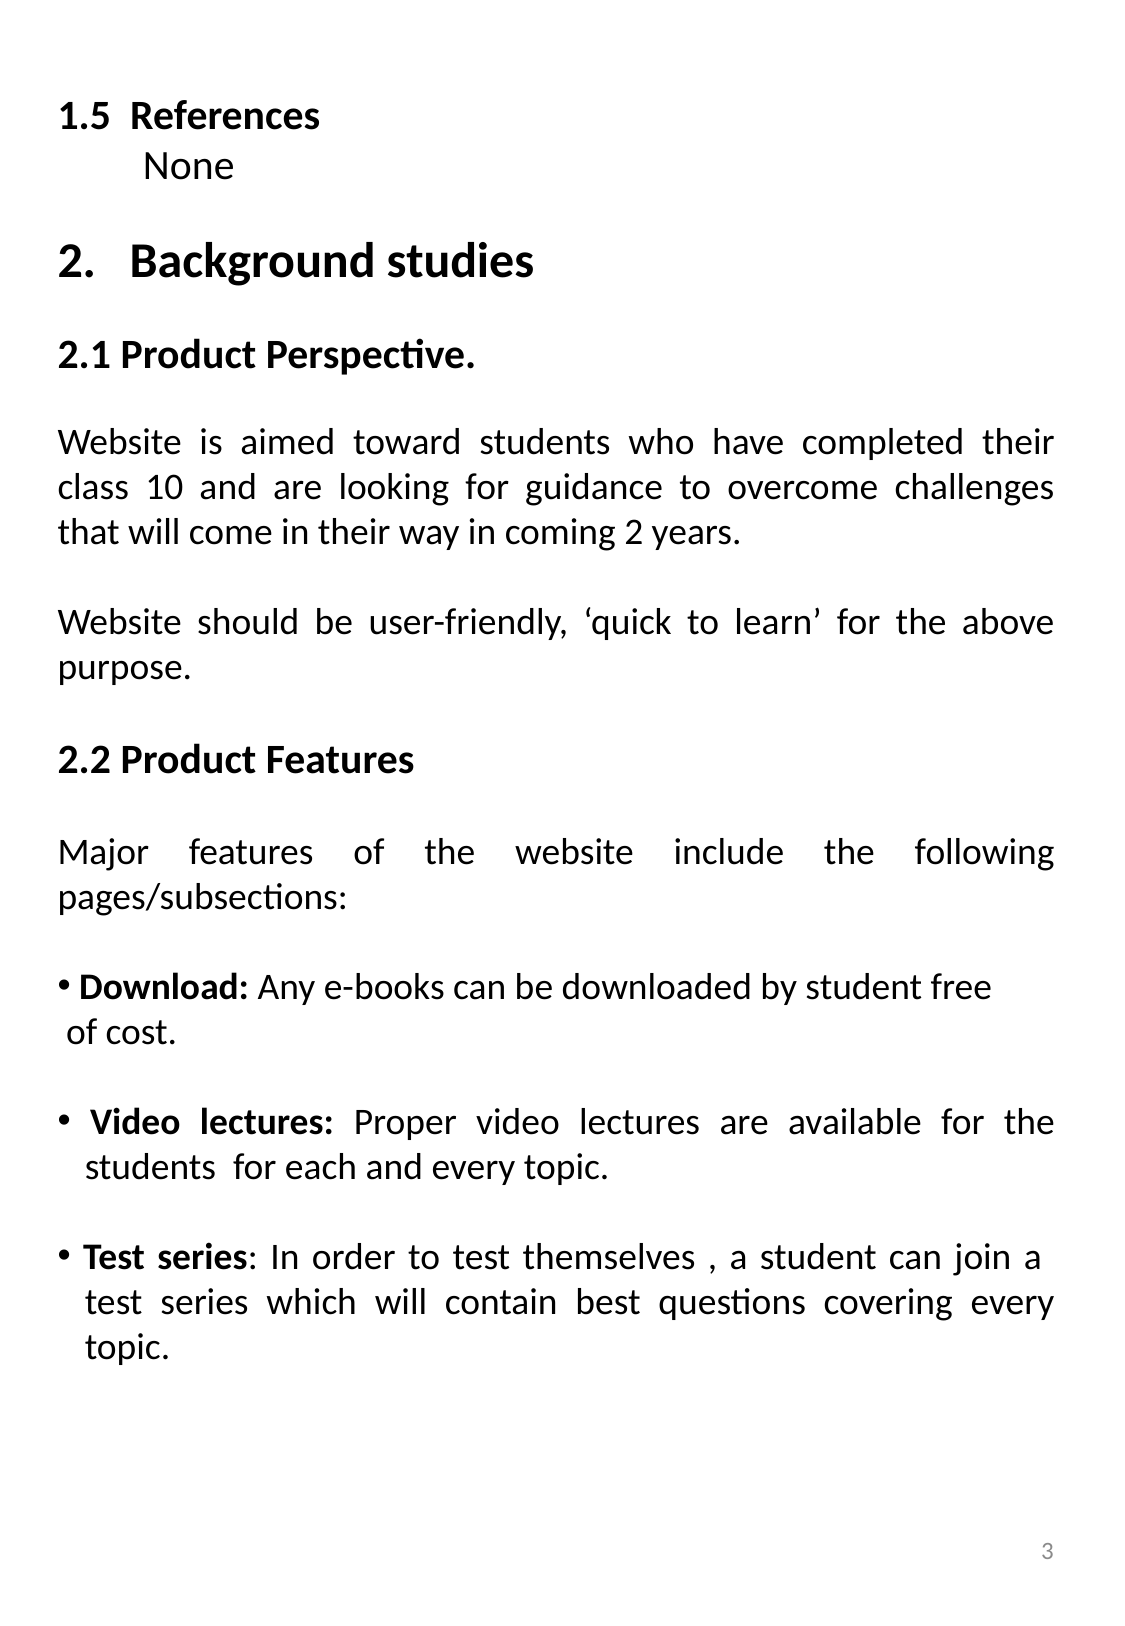

1.5  References
         None

2.   Background studies

2.1 Product Perspective.

Website is aimed toward students who have completed their class 10 and are looking for guidance to overcome challenges that will come in their way in coming 2 years.

Website should be user-friendly, ‘quick to learn’ for the above purpose.

2.2 Product Features

Major features of the website include the following pages/subsections:

 Download: Any e-books can be downloaded by student free
 of cost.

 Video lectures: Proper video lectures are available for the students  for each and every topic.

 Test series: In order to test themselves , a student can join a  test series which will contain best questions covering every topic.

3